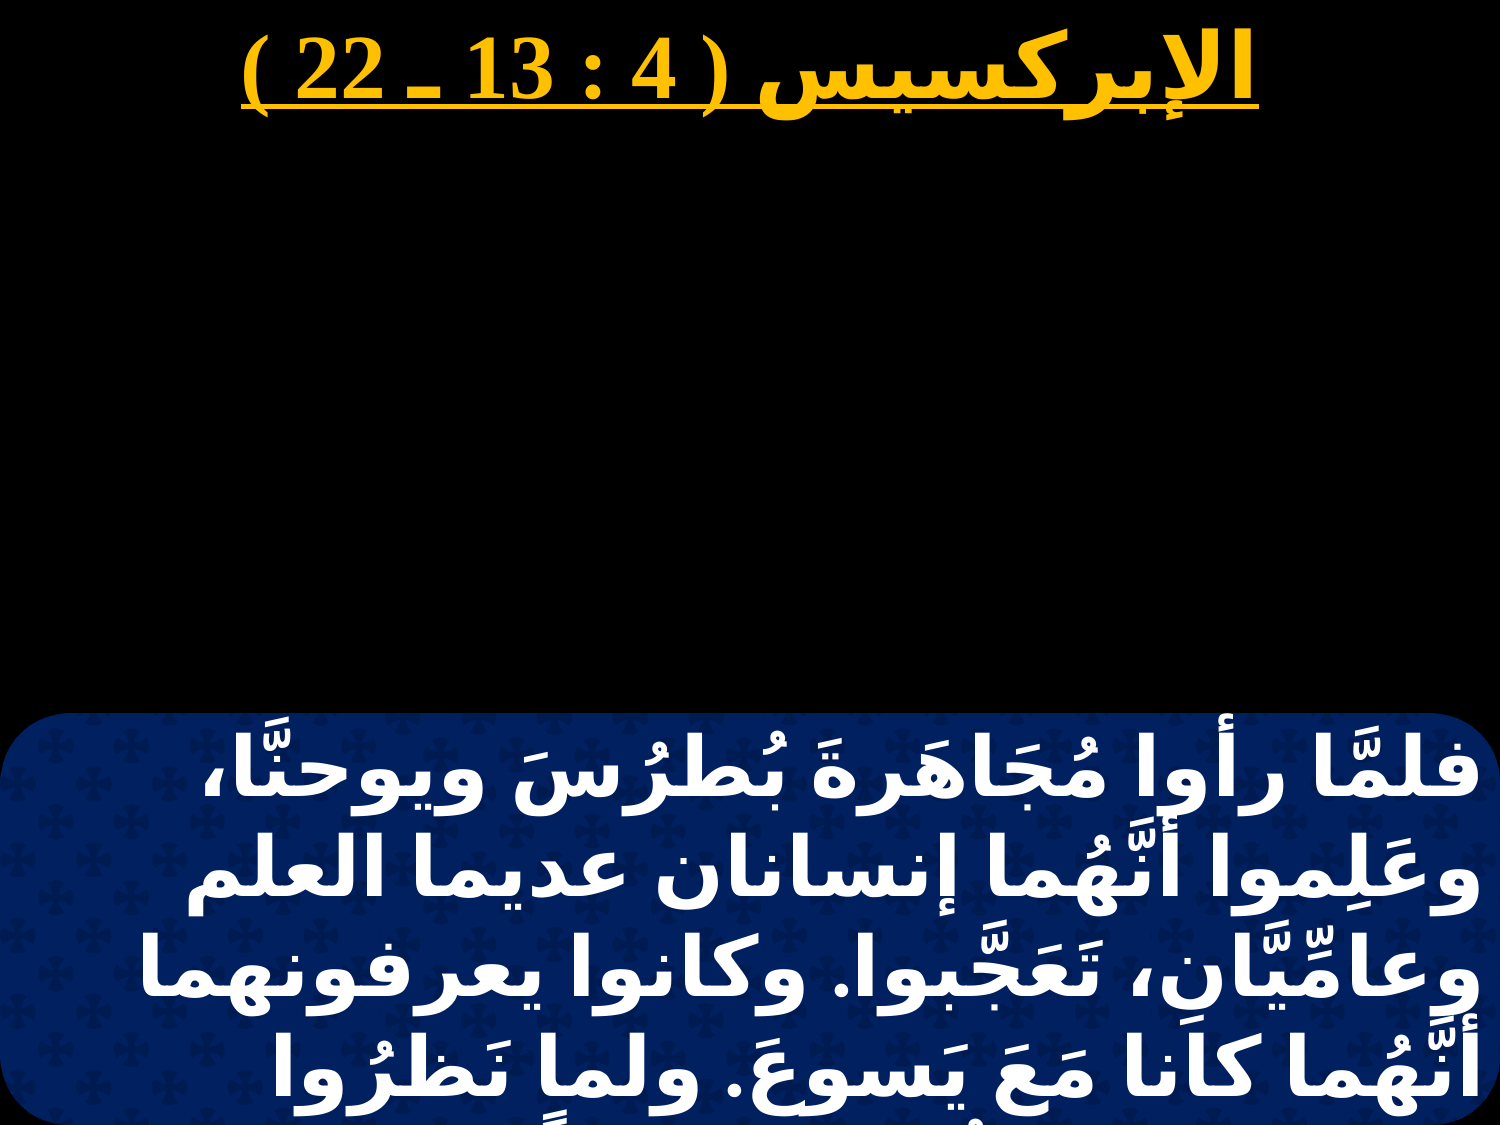

الإبركسيس ( 4 : 13 ـ 22 )
فلمَّا رأوا مُجَاهَرةَ بُطرُسَ ويوحنَّا، وعَلِموا أنَّهُما إنسانان عديما العلم وعامِّيَّانِ، تَعَجَّبوا. وكانوا يعرفونهما أنَّهُما كانا مَعَ يَسوعَ. ولما نَظرُوا الرجل الذي شُفِيَ واقِفاً مَعَهُما، لمْ يكن لهم شيء يُناقضون به.